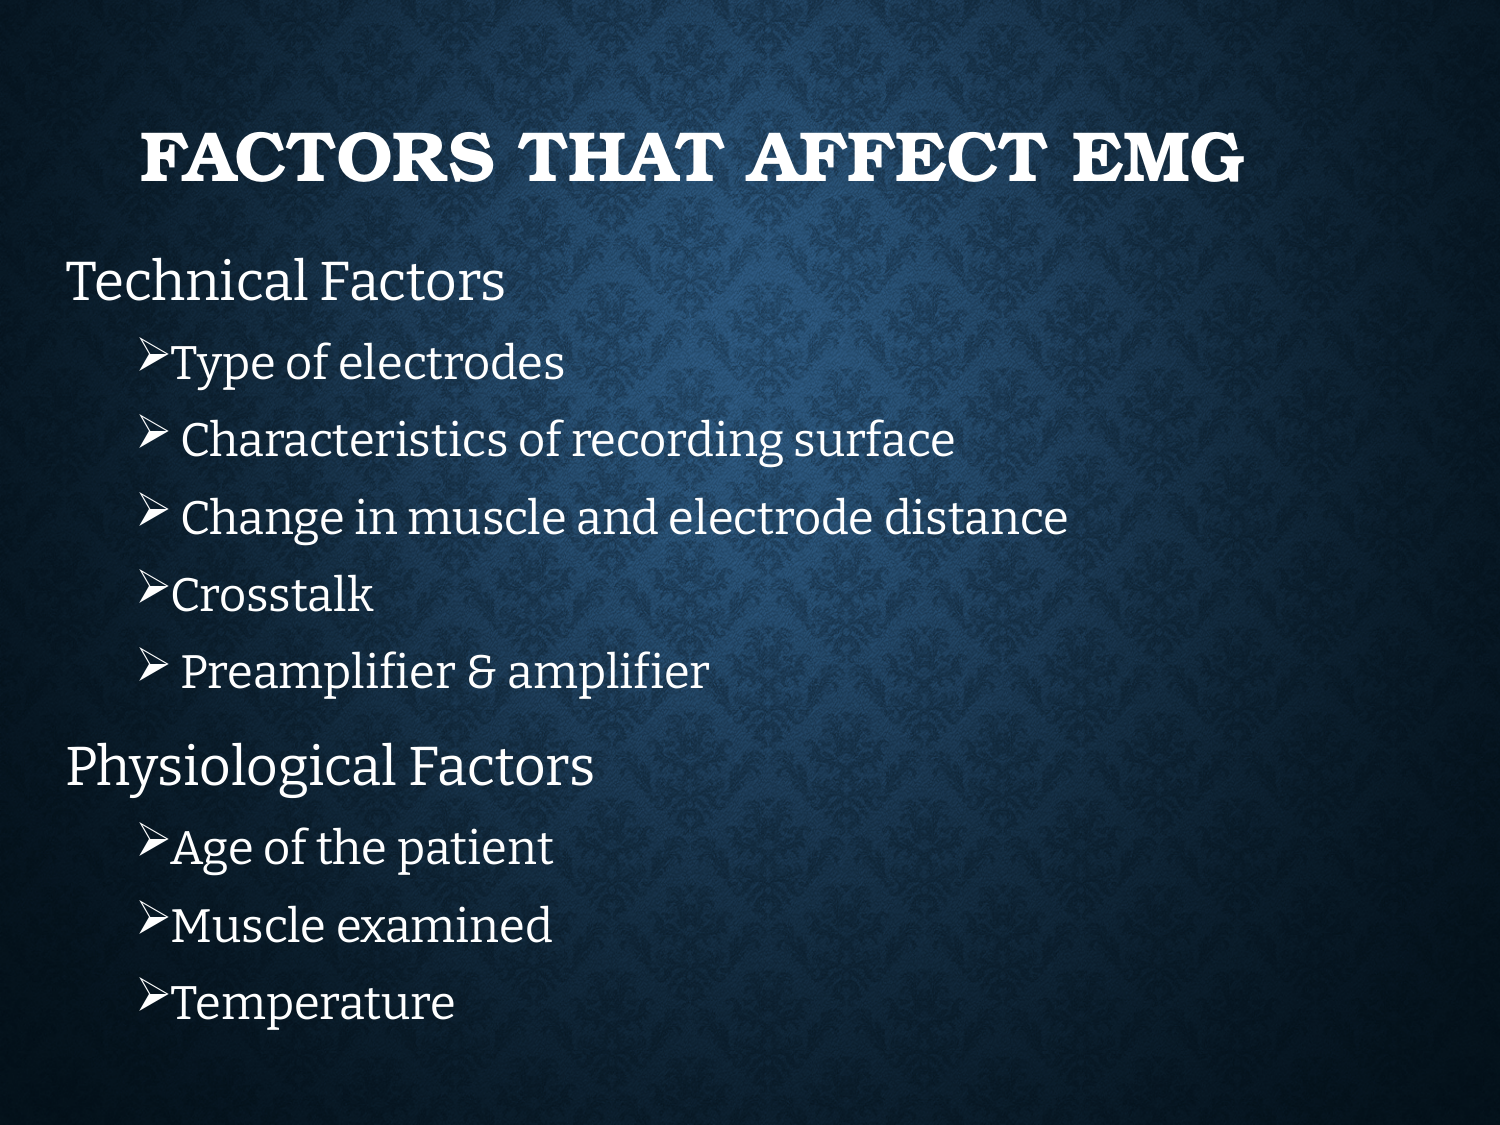

# FACTORS THAT AFFECT EMG
Technical Factors
Type of electrodes
 Characteristics of recording surface
 Change in muscle and electrode distance
Crosstalk
 Preamplifier & amplifier
Physiological Factors
Age of the patient
Muscle examined
Temperature